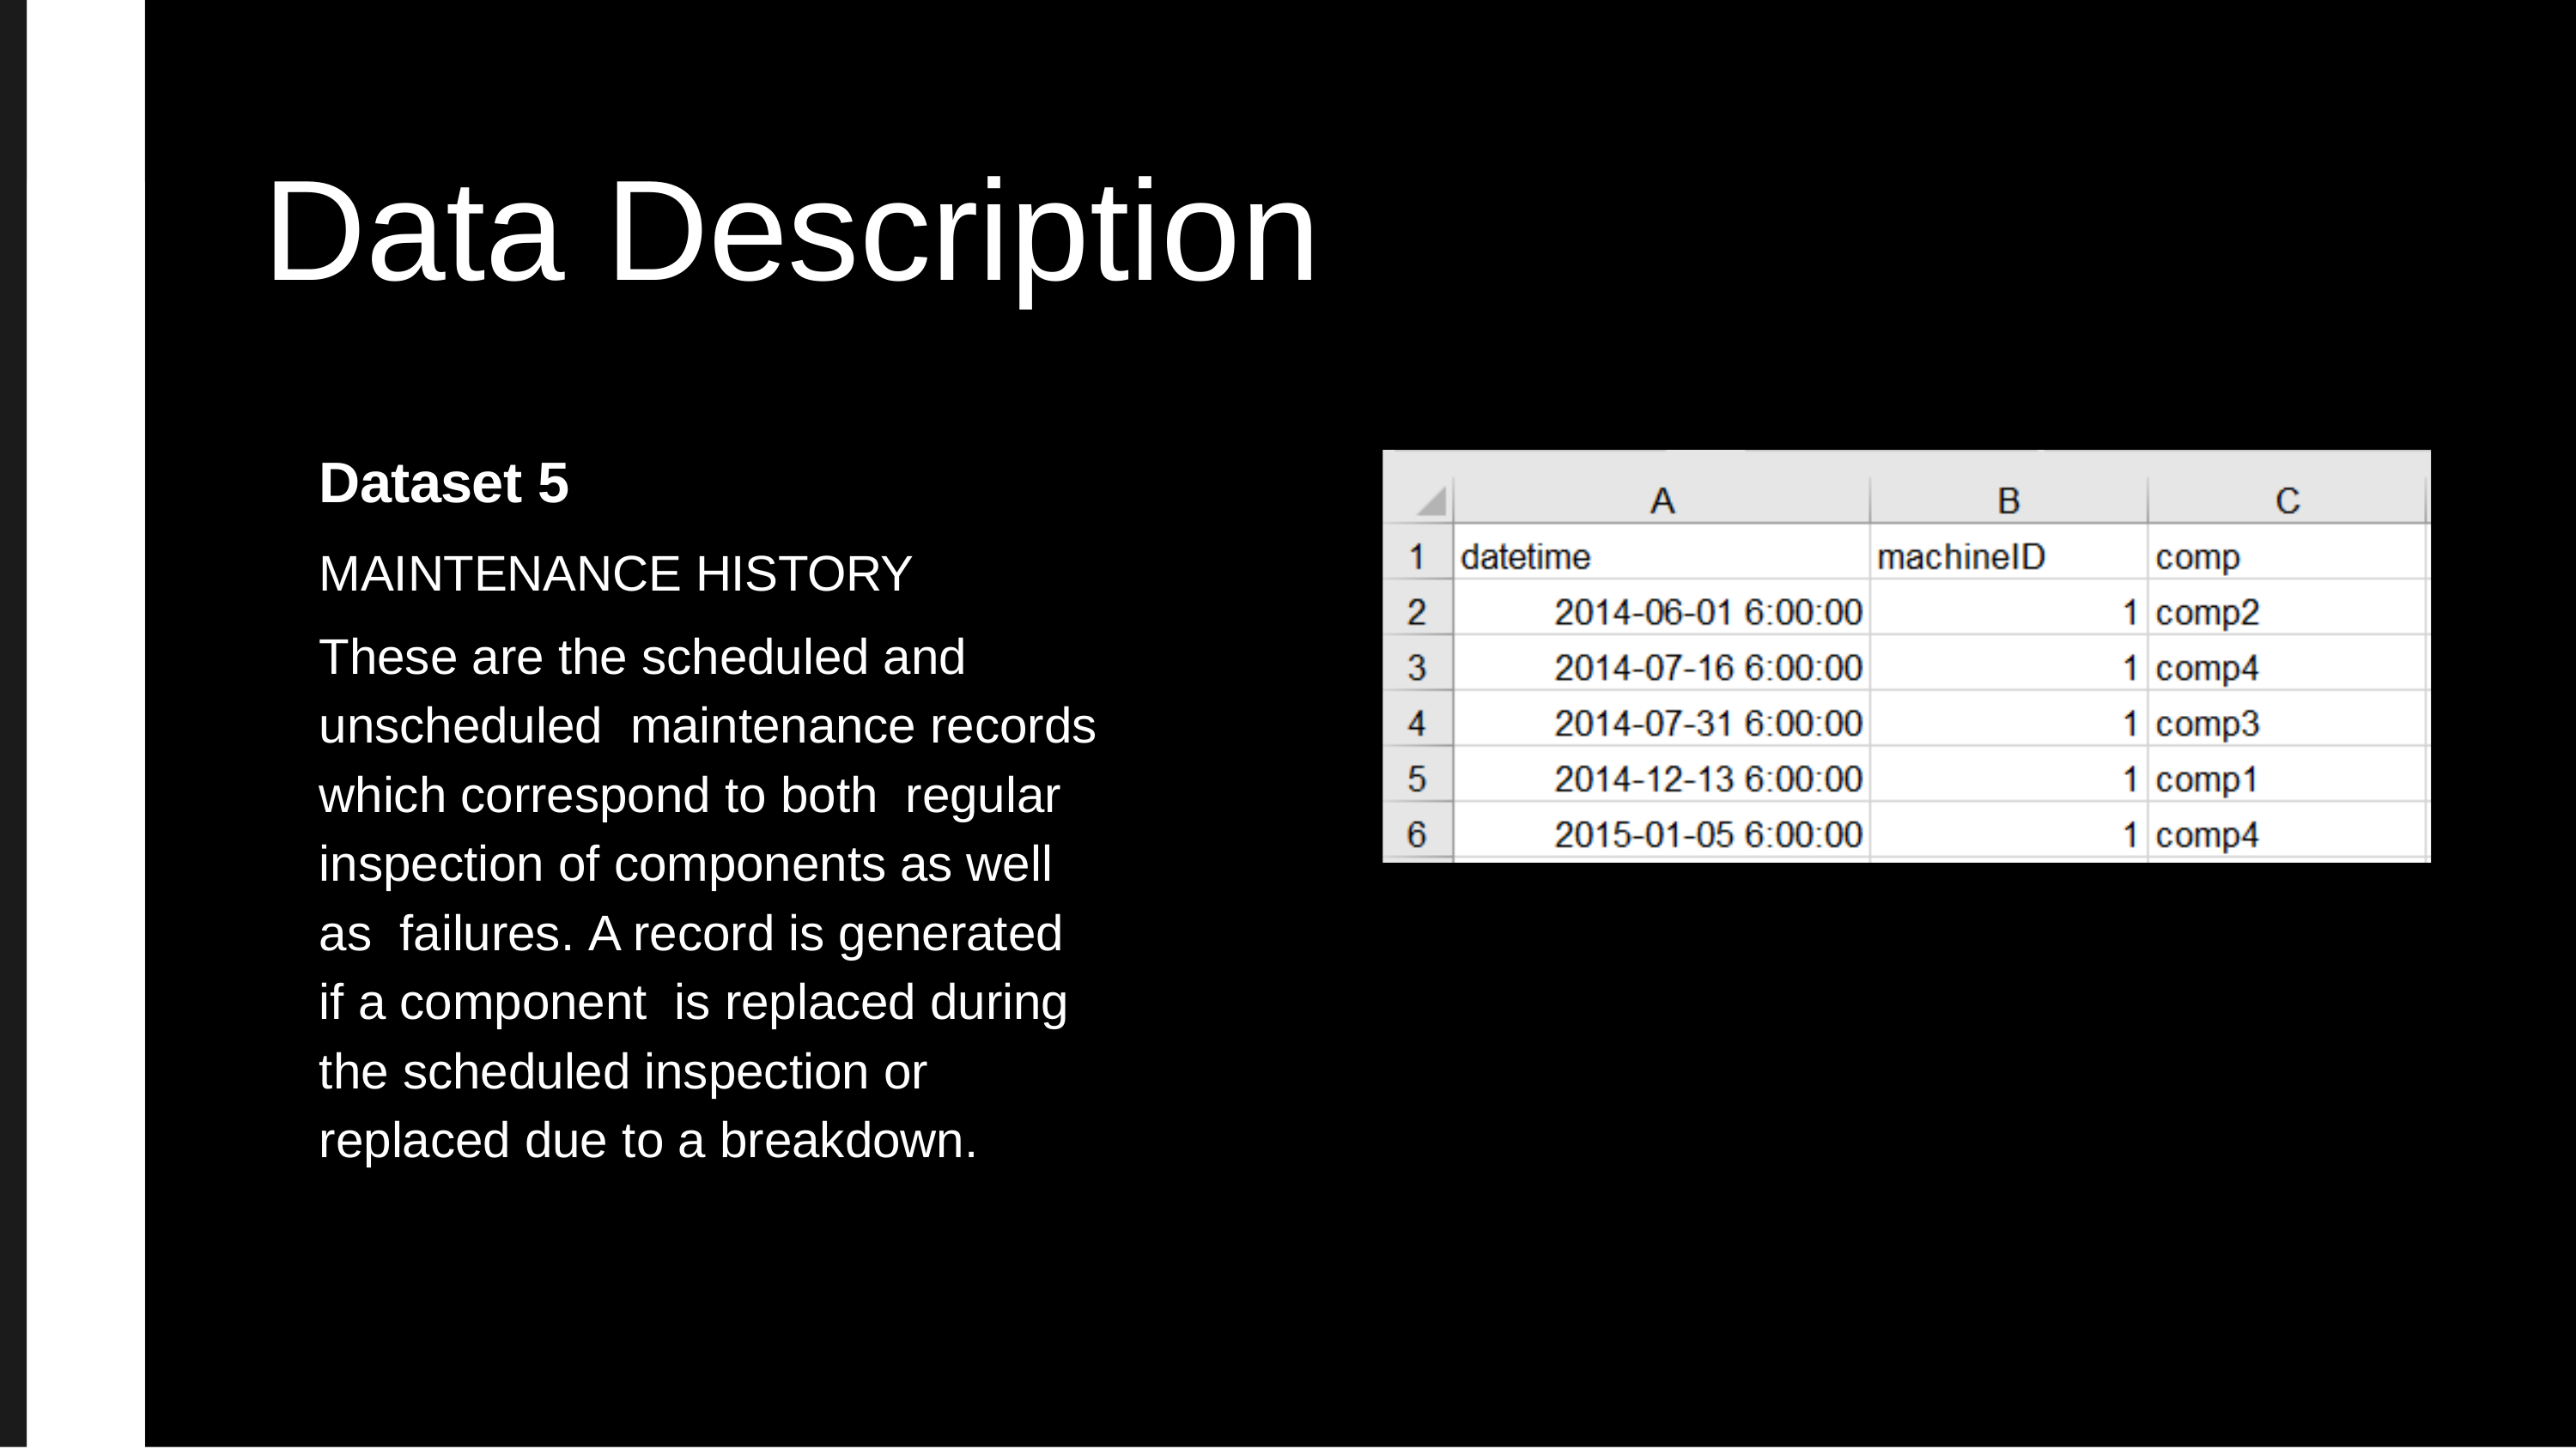

# Data Description
Dataset 5
MAINTENANCE HISTORY
These are the scheduled and unscheduled  maintenance records which correspond to both  regular inspection of components as well as  failures. A record is generated if a component  is replaced during the scheduled inspection or  replaced due to a breakdown.